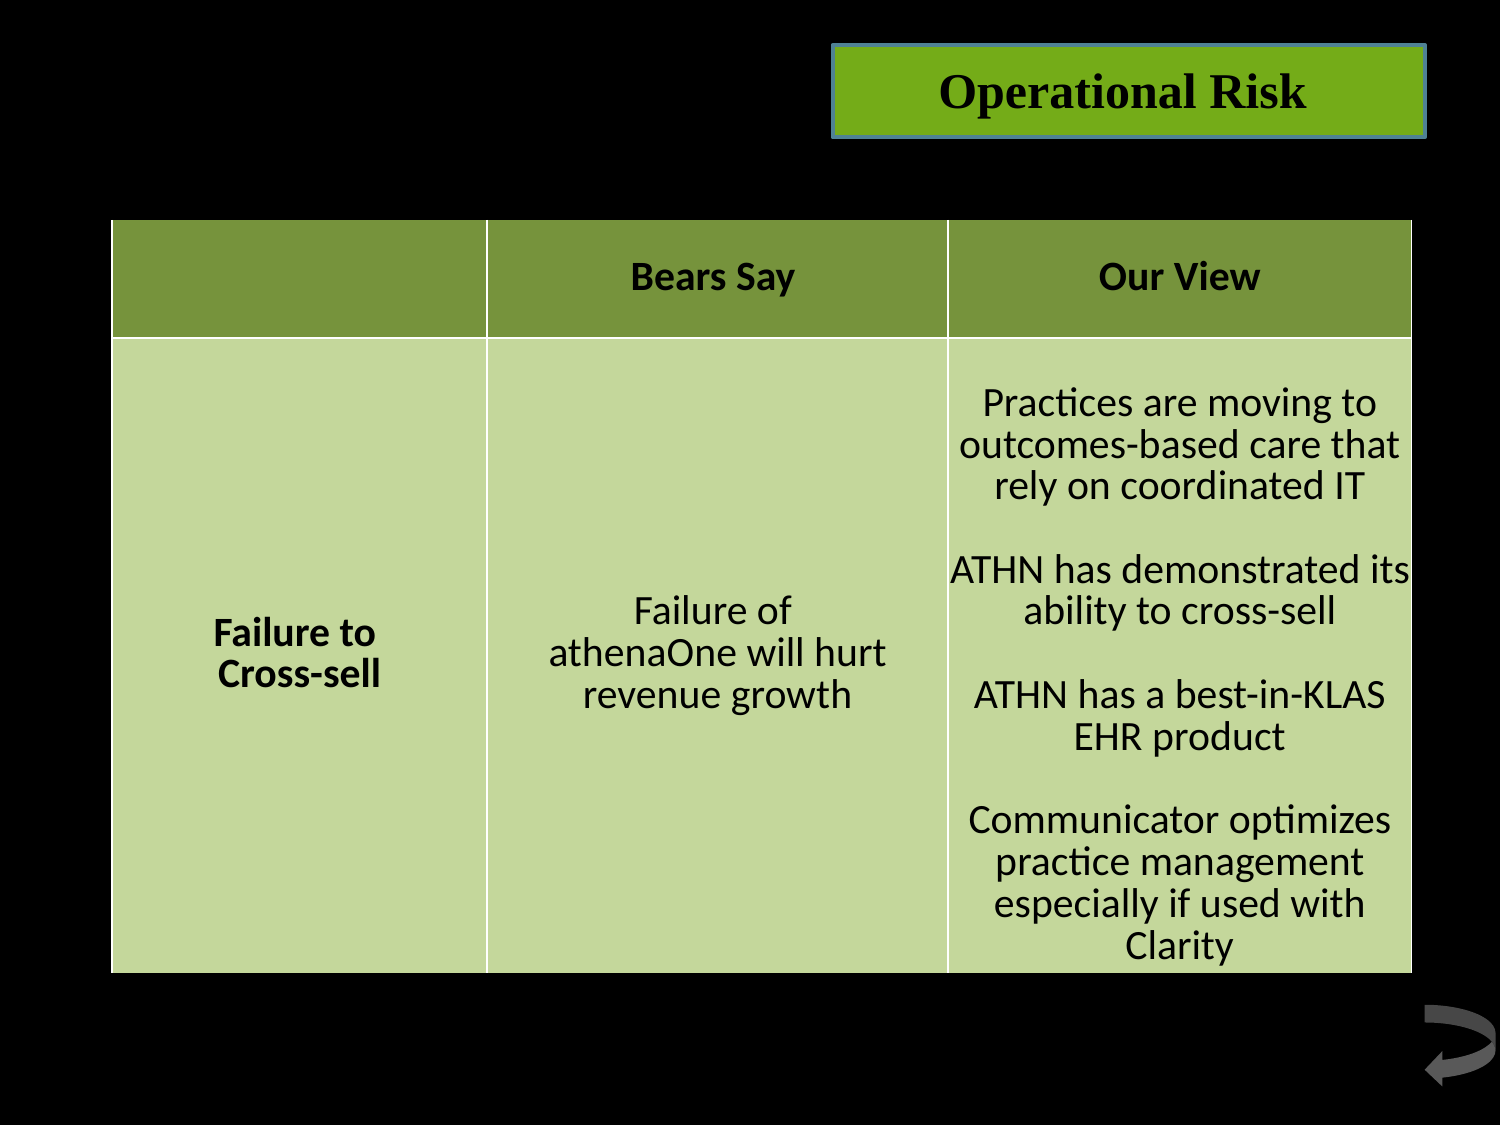

Operational Risk
|  | Bears Say | Our View |
| --- | --- | --- |
| Failure to Cross-sell | Failure of athenaOne will hurt revenue growth | Practices are moving to outcomes-based care that rely on coordinated IT ATHN has demonstrated its ability to cross-sell ATHN has a best-in-KLAS EHR product Communicator optimizes practice management especially if used with Clarity |